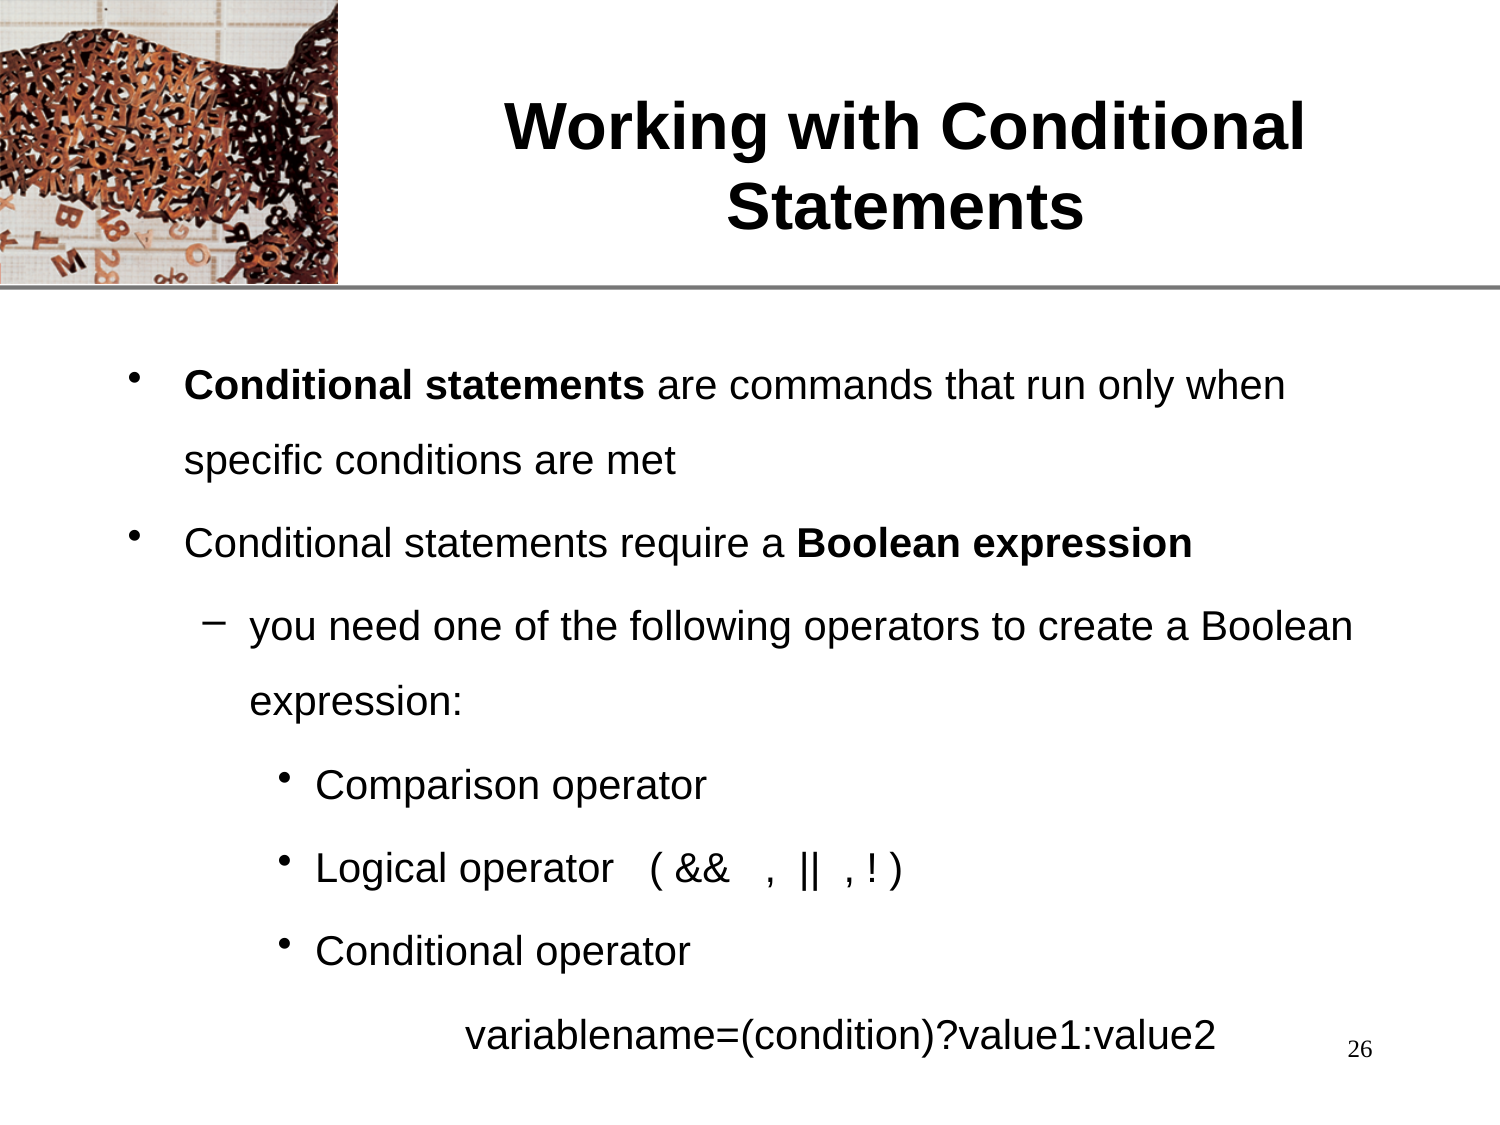

# Working with Conditional Statements
Conditional statements are commands that run only when specific conditions are met
Conditional statements require a Boolean expression
you need one of the following operators to create a Boolean expression:
Comparison operator
Logical operator   ( &&   ,  ||  , ! )
Conditional operator
		variablename=(condition)?value1:value2

26